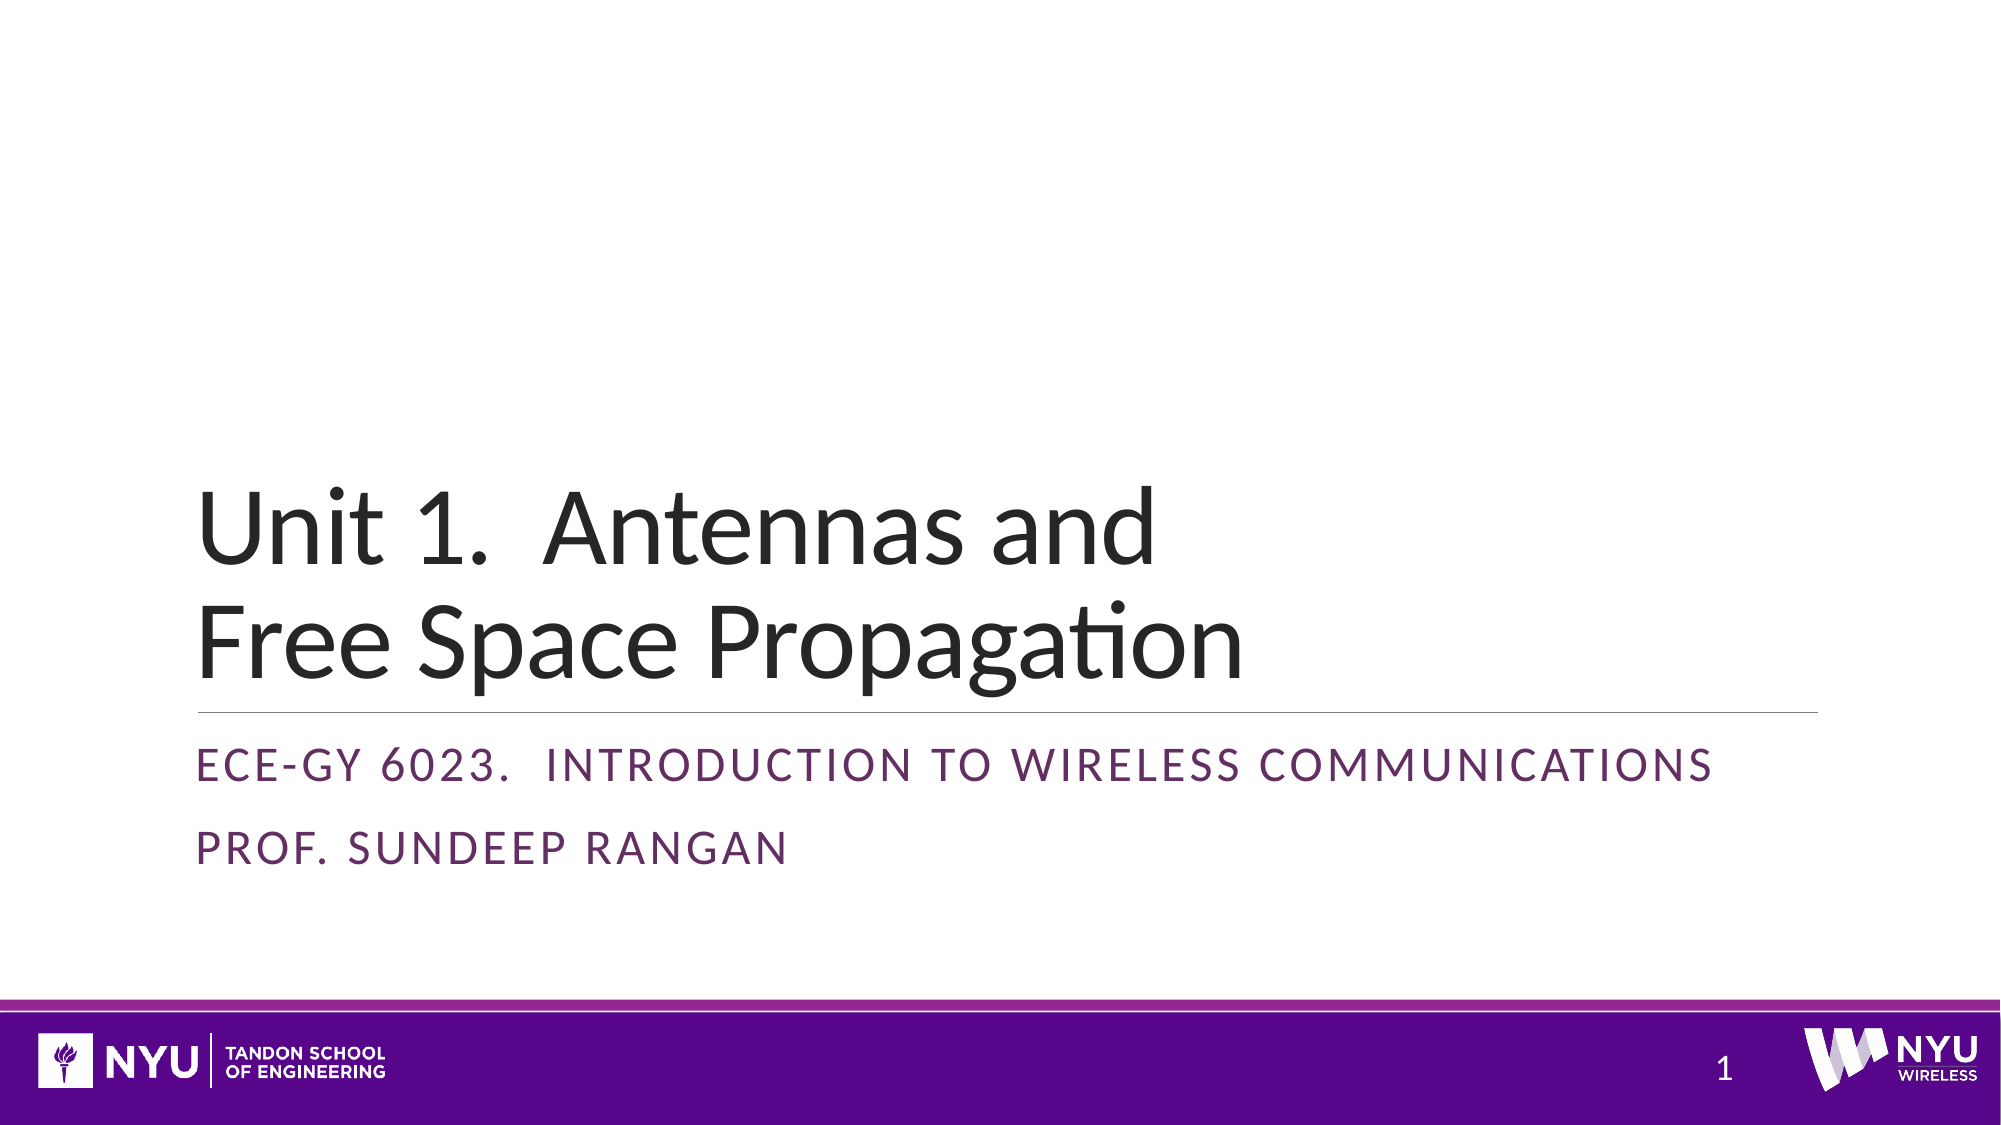

# Unit 1.  Antennas and Free Space Propagation
ECE-GY 6023.  Introduction to Wireless communications
Prof. Sundeep rangan
1